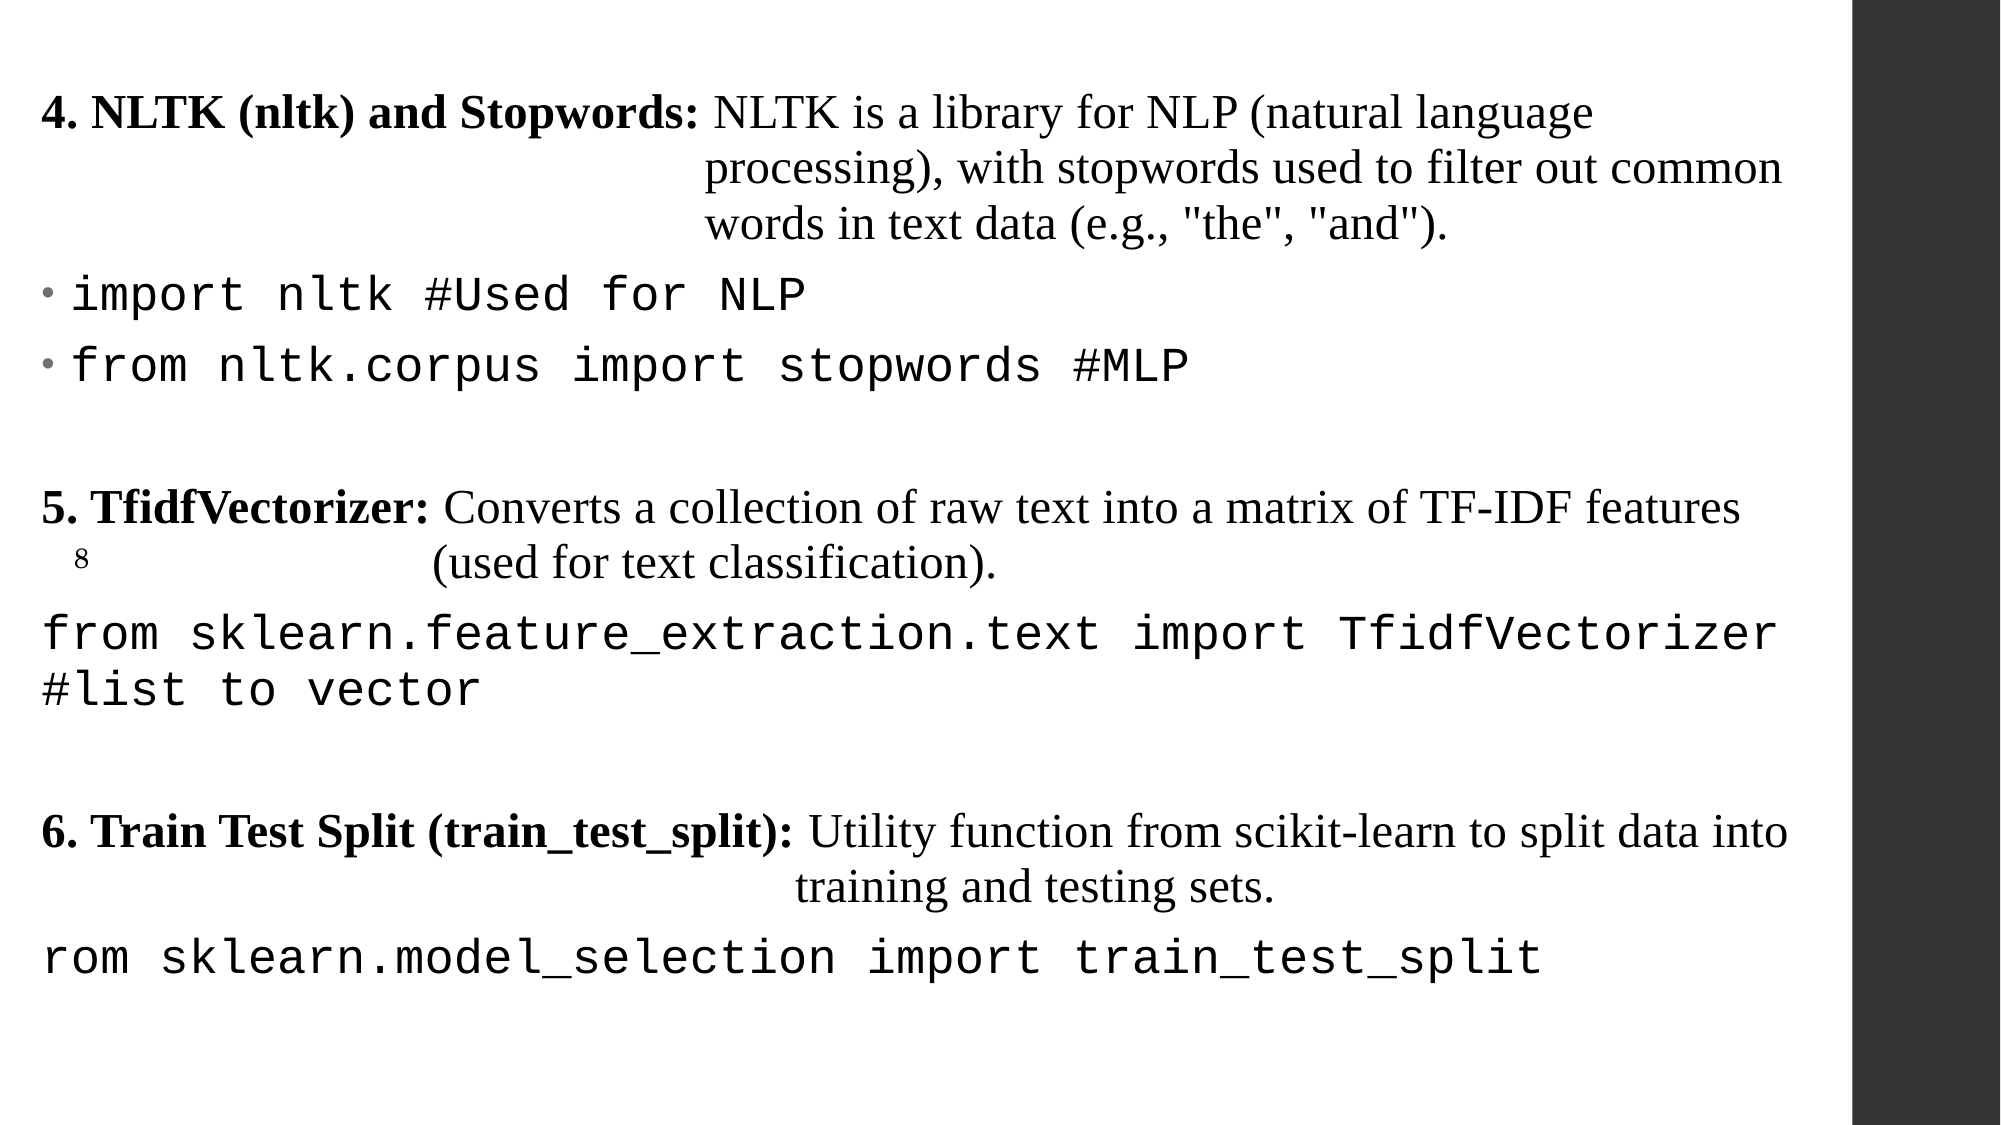

4. NLTK (nltk) and Stopwords: NLTK is a library for NLP (natural language processing), with stopwords used to filter out common words in text data (e.g., "the", "and").
import nltk #Used for NLP
from nltk.corpus import stopwords #MLP

5. TfidfVectorizer: Converts a collection of raw text into a matrix of TF-IDF features (used for text classification).
from sklearn.feature_extraction.text import TfidfVectorizer #list to vector

6. Train Test Split (train_test_split): Utility function from scikit-learn to split data into training and testing sets.
rom sklearn.model_selection import train_test_split

8